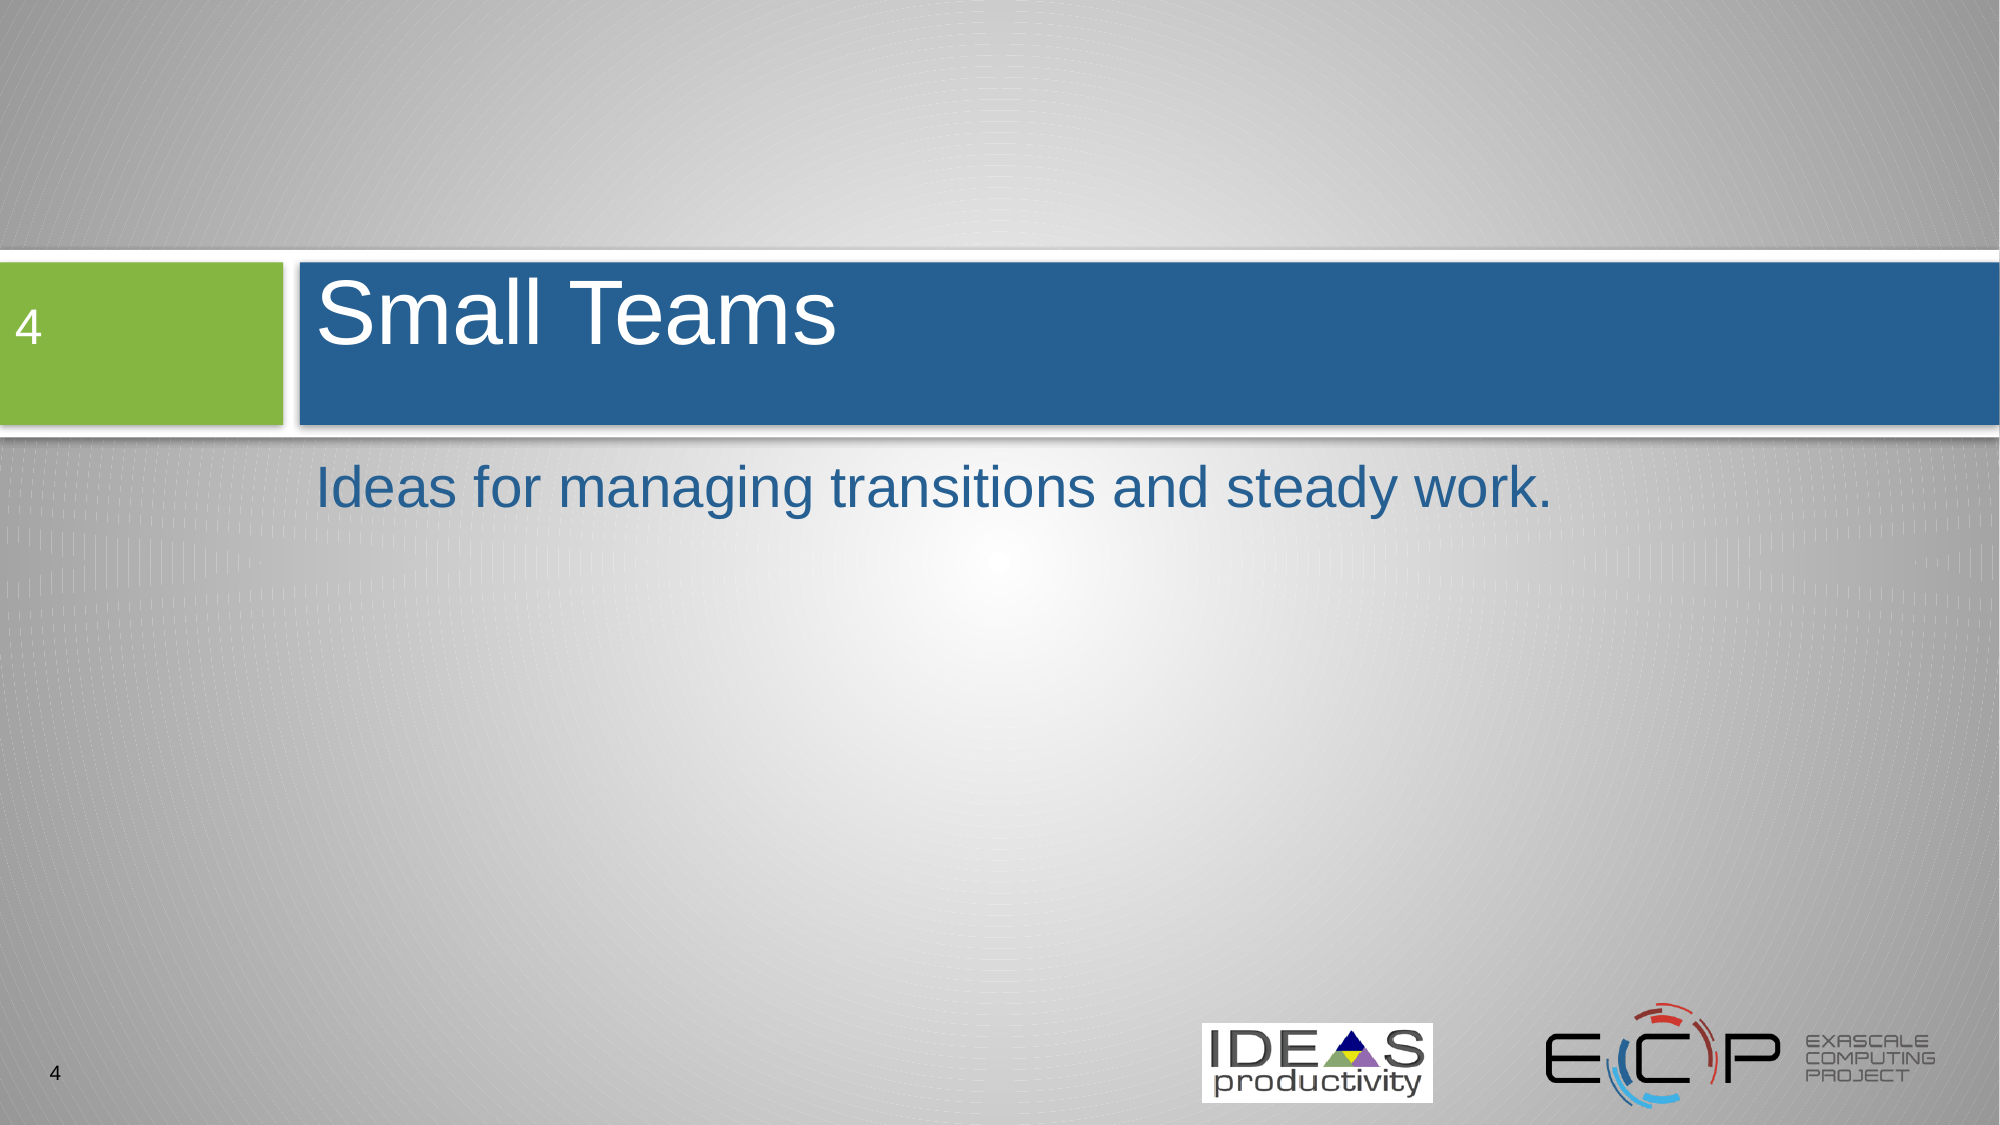

# Small Teams
4
Ideas for managing transitions and steady work.